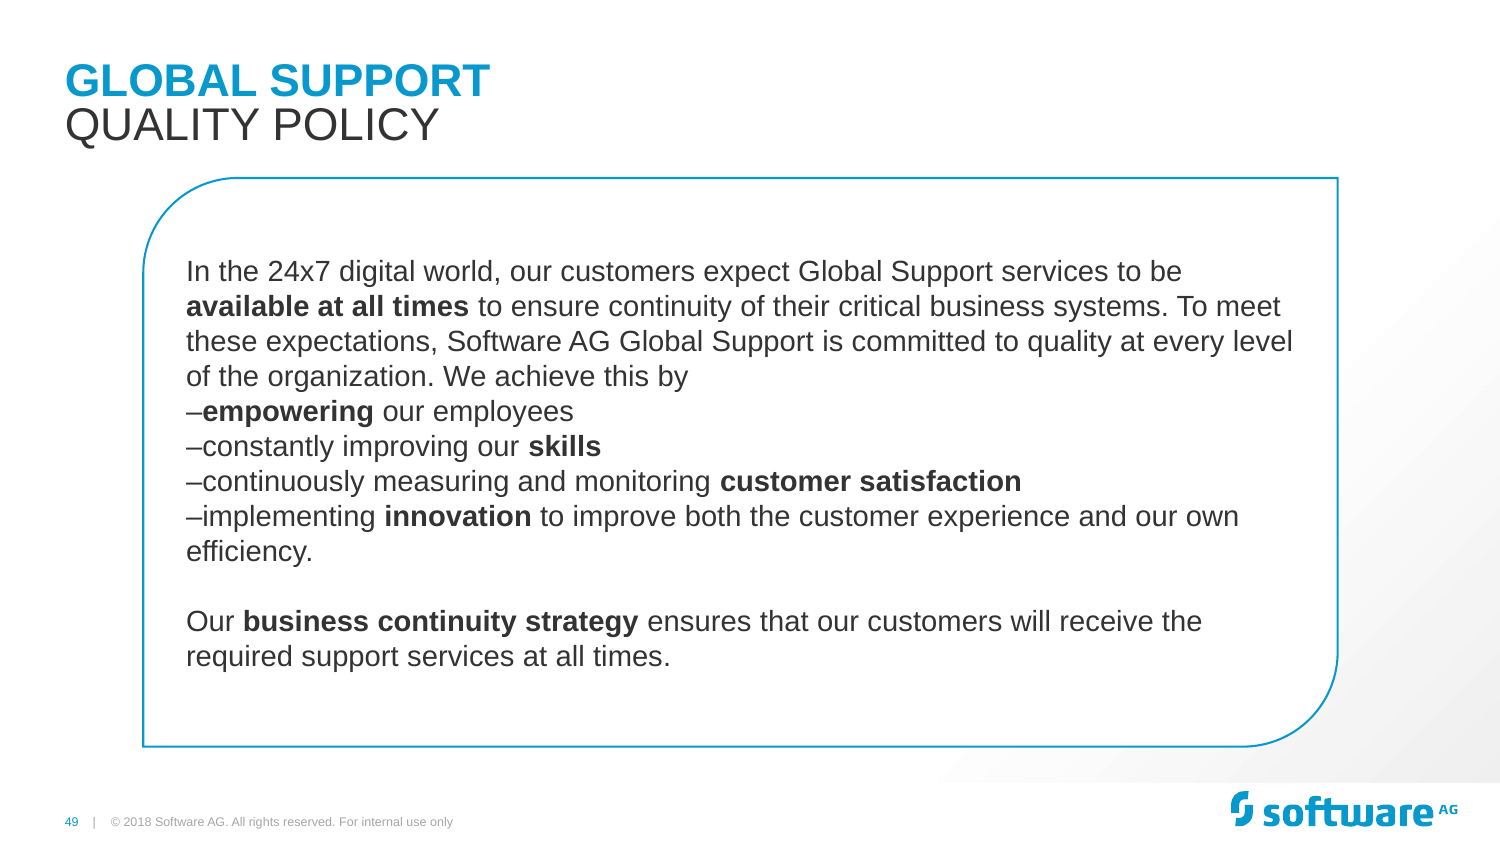

# Global Support
QUALITY POLICY

A
In the 24x7 digital world, our customers expect Global Support services to be available at all times to ensure continuity of their critical business systems. To meet these expectations, Software AG Global Support is committed to quality at every level of the organization. We achieve this by
–empowering our employees
–constantly improving our skills
–continuously measuring and monitoring customer satisfaction
–implementing innovation to improve both the customer experience and our own efficiency.

Our business continuity strategy ensures that our customers will receive the required support services at all times.
© 2018 Software AG. All rights reserved. For internal use only